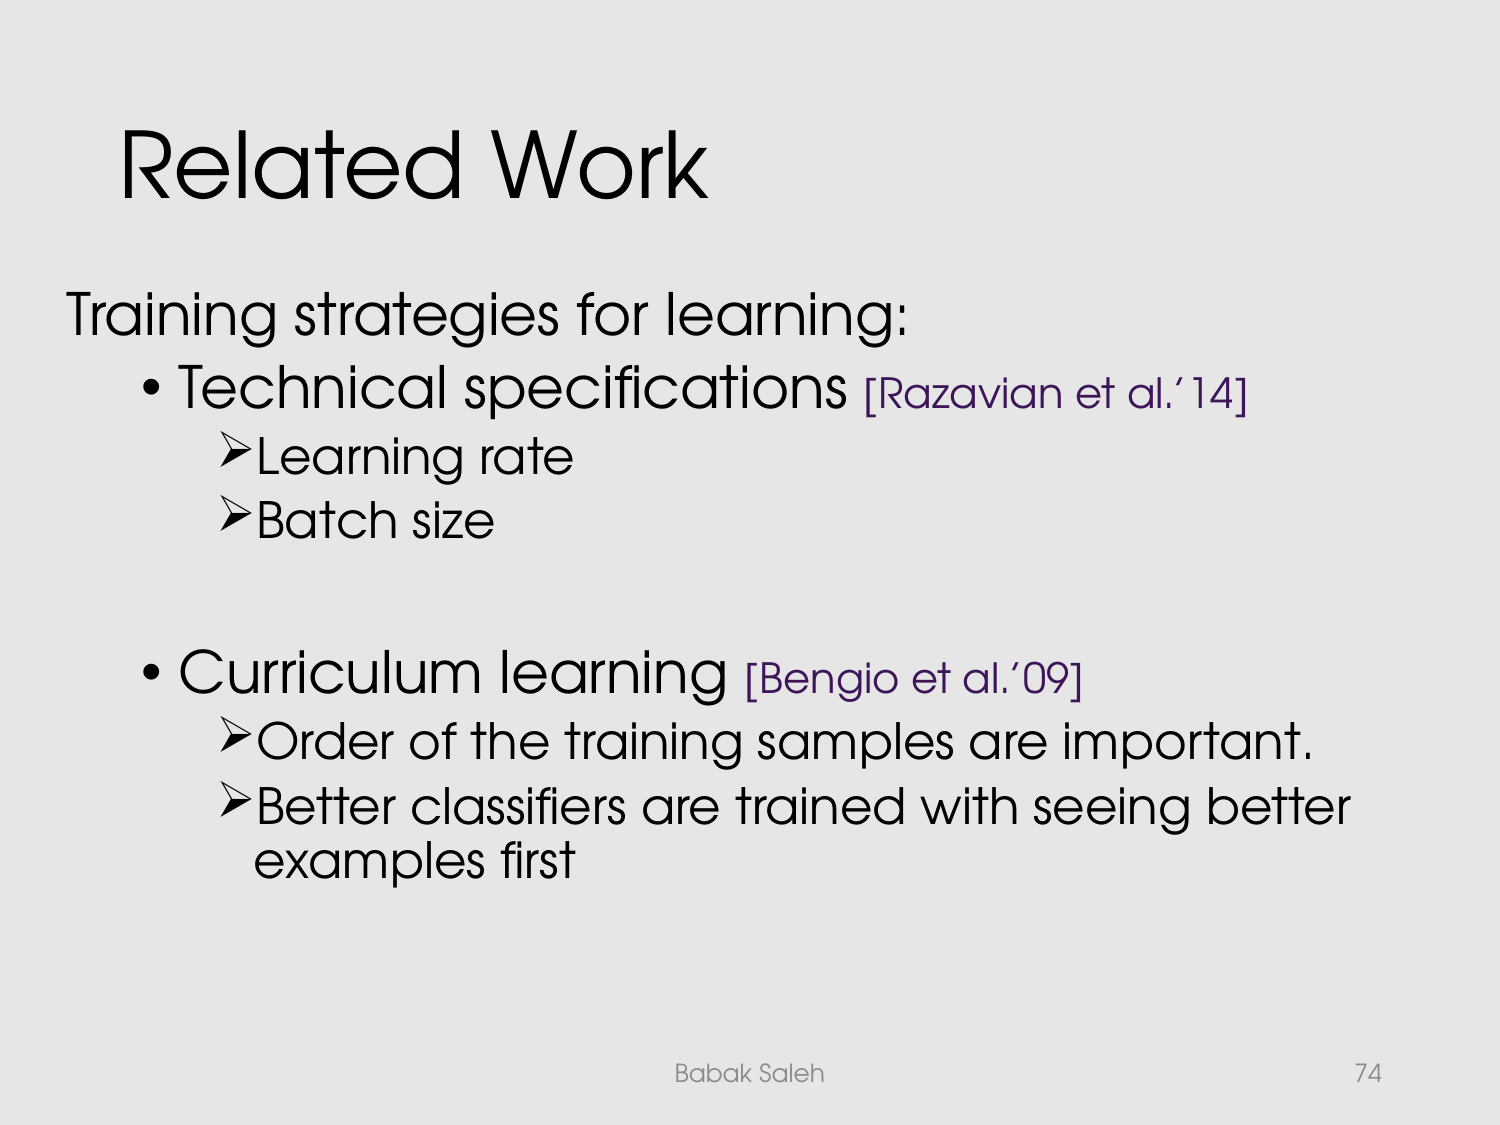

# Related Work
Training strategies for learning:
Technical specifications [Razavian et al.’14]
Learning rate
Batch size

Curriculum learning [Bengio et al.’09]
Order of the training samples are important.
Better classifiers are trained with seeing better examples first

Babak Saleh
74